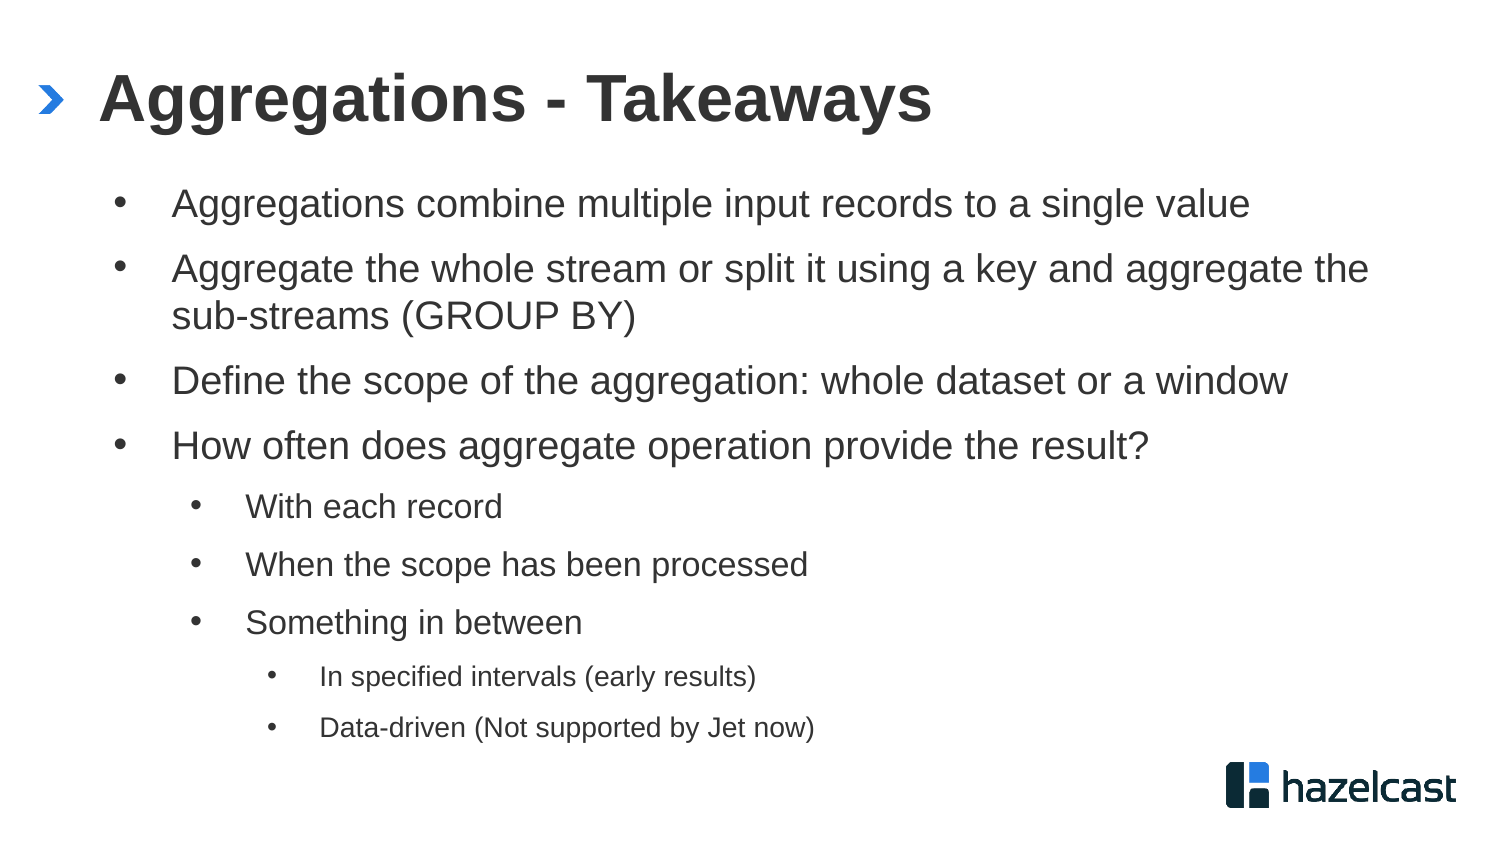

# Aggregations - Takeaways
Aggregations combine multiple input records to a single value
Aggregate the whole stream or split it using a key and aggregate the sub-streams (GROUP BY)
Define the scope of the aggregation: whole dataset or a window
How often does aggregate operation provide the result?
With each record
When the scope has been processed
Something in between
In specified intervals (early results)
Data-driven (Not supported by Jet now)